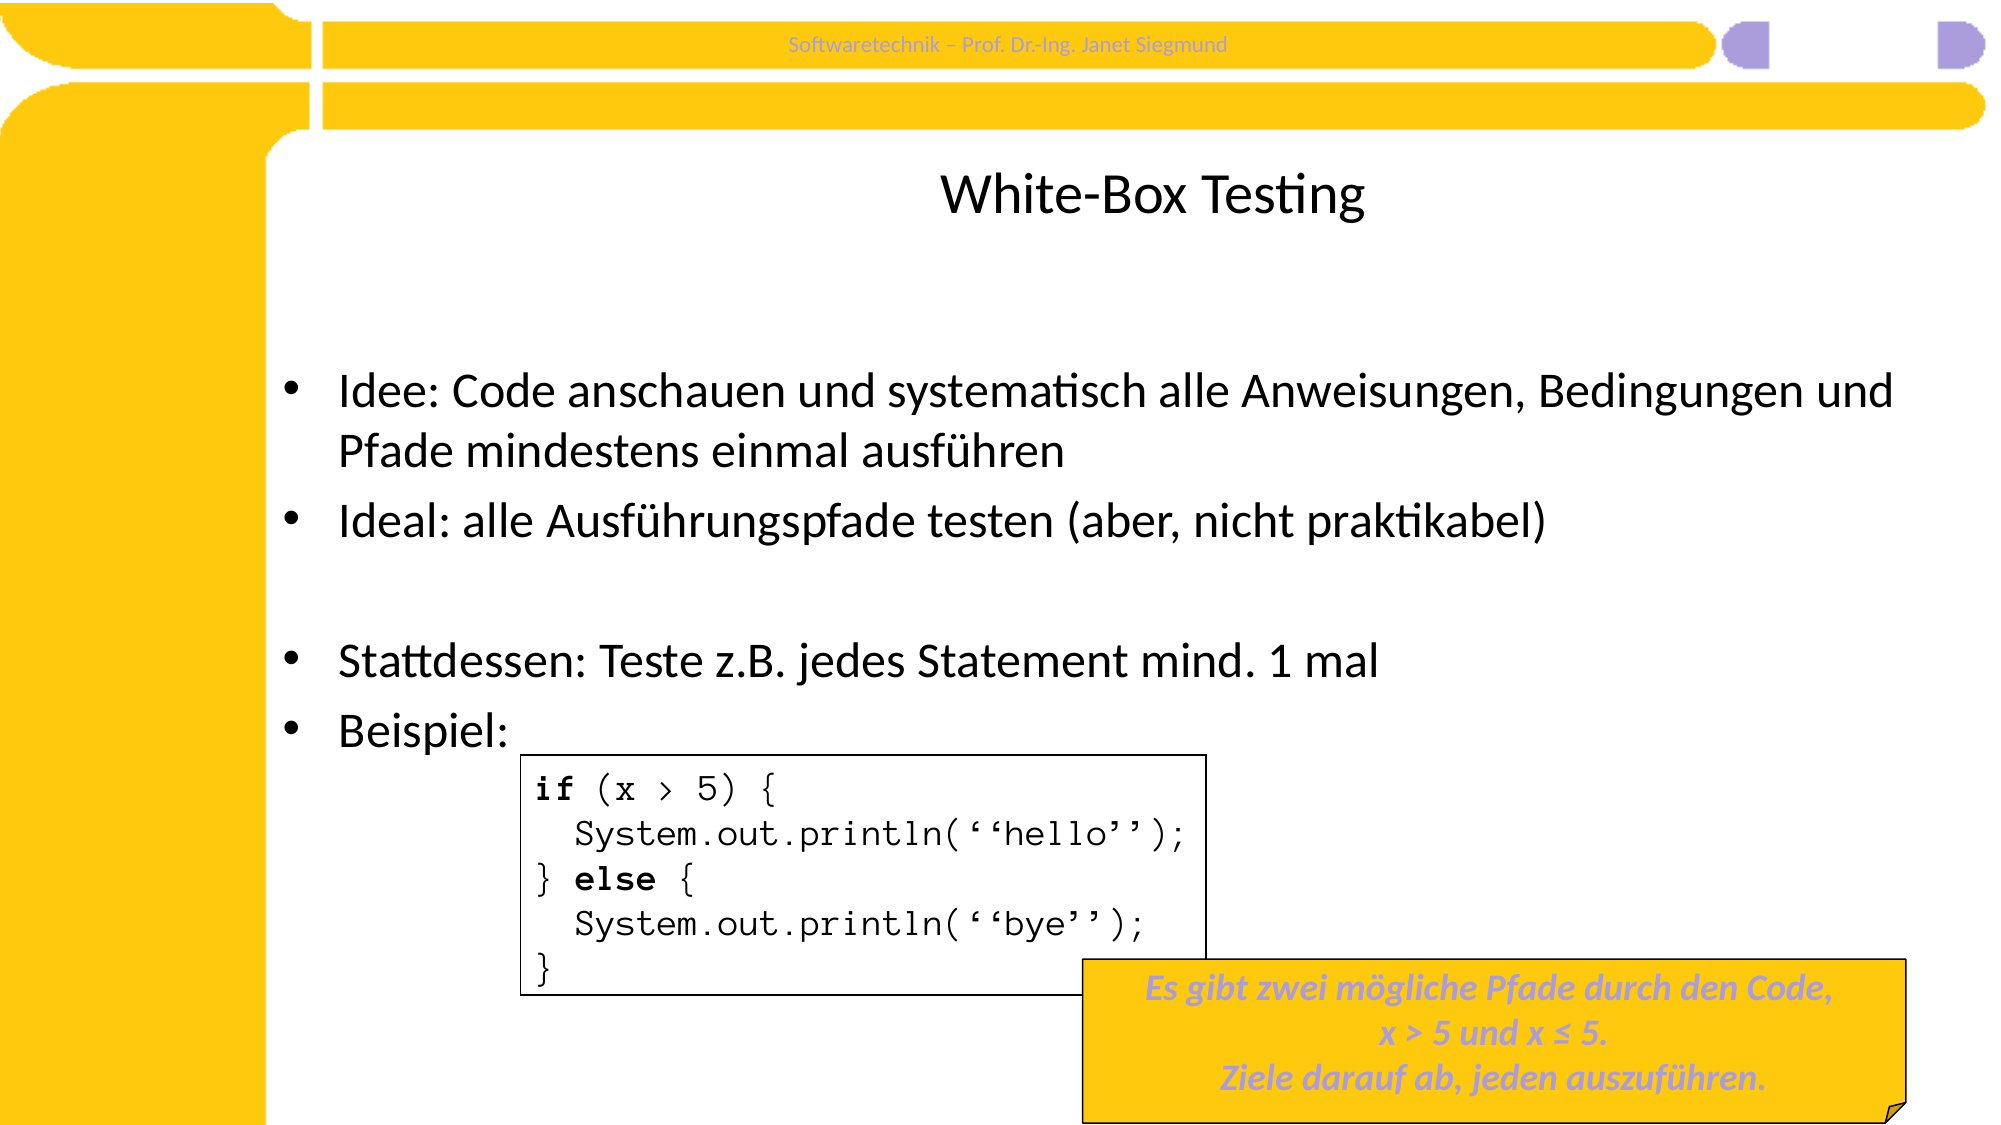

# White-Box Testing
Idee: Code anschauen und systematisch alle Anweisungen, Bedingungen und Pfade mindestens einmal ausführen
Ideal: alle Ausführungspfade testen (aber, nicht praktikabel)

Stattdessen: Teste z.B. jedes Statement mind. 1 mal
Beispiel:
if (x > 5) {
  System.out.println(‘‘hello’’);
} else {
  System.out.println(‘‘bye’’);
}
Es gibt zwei mögliche Pfade durch den Code,
x > 5 und x ≤ 5.
Ziele darauf ab, jeden auszuführen.